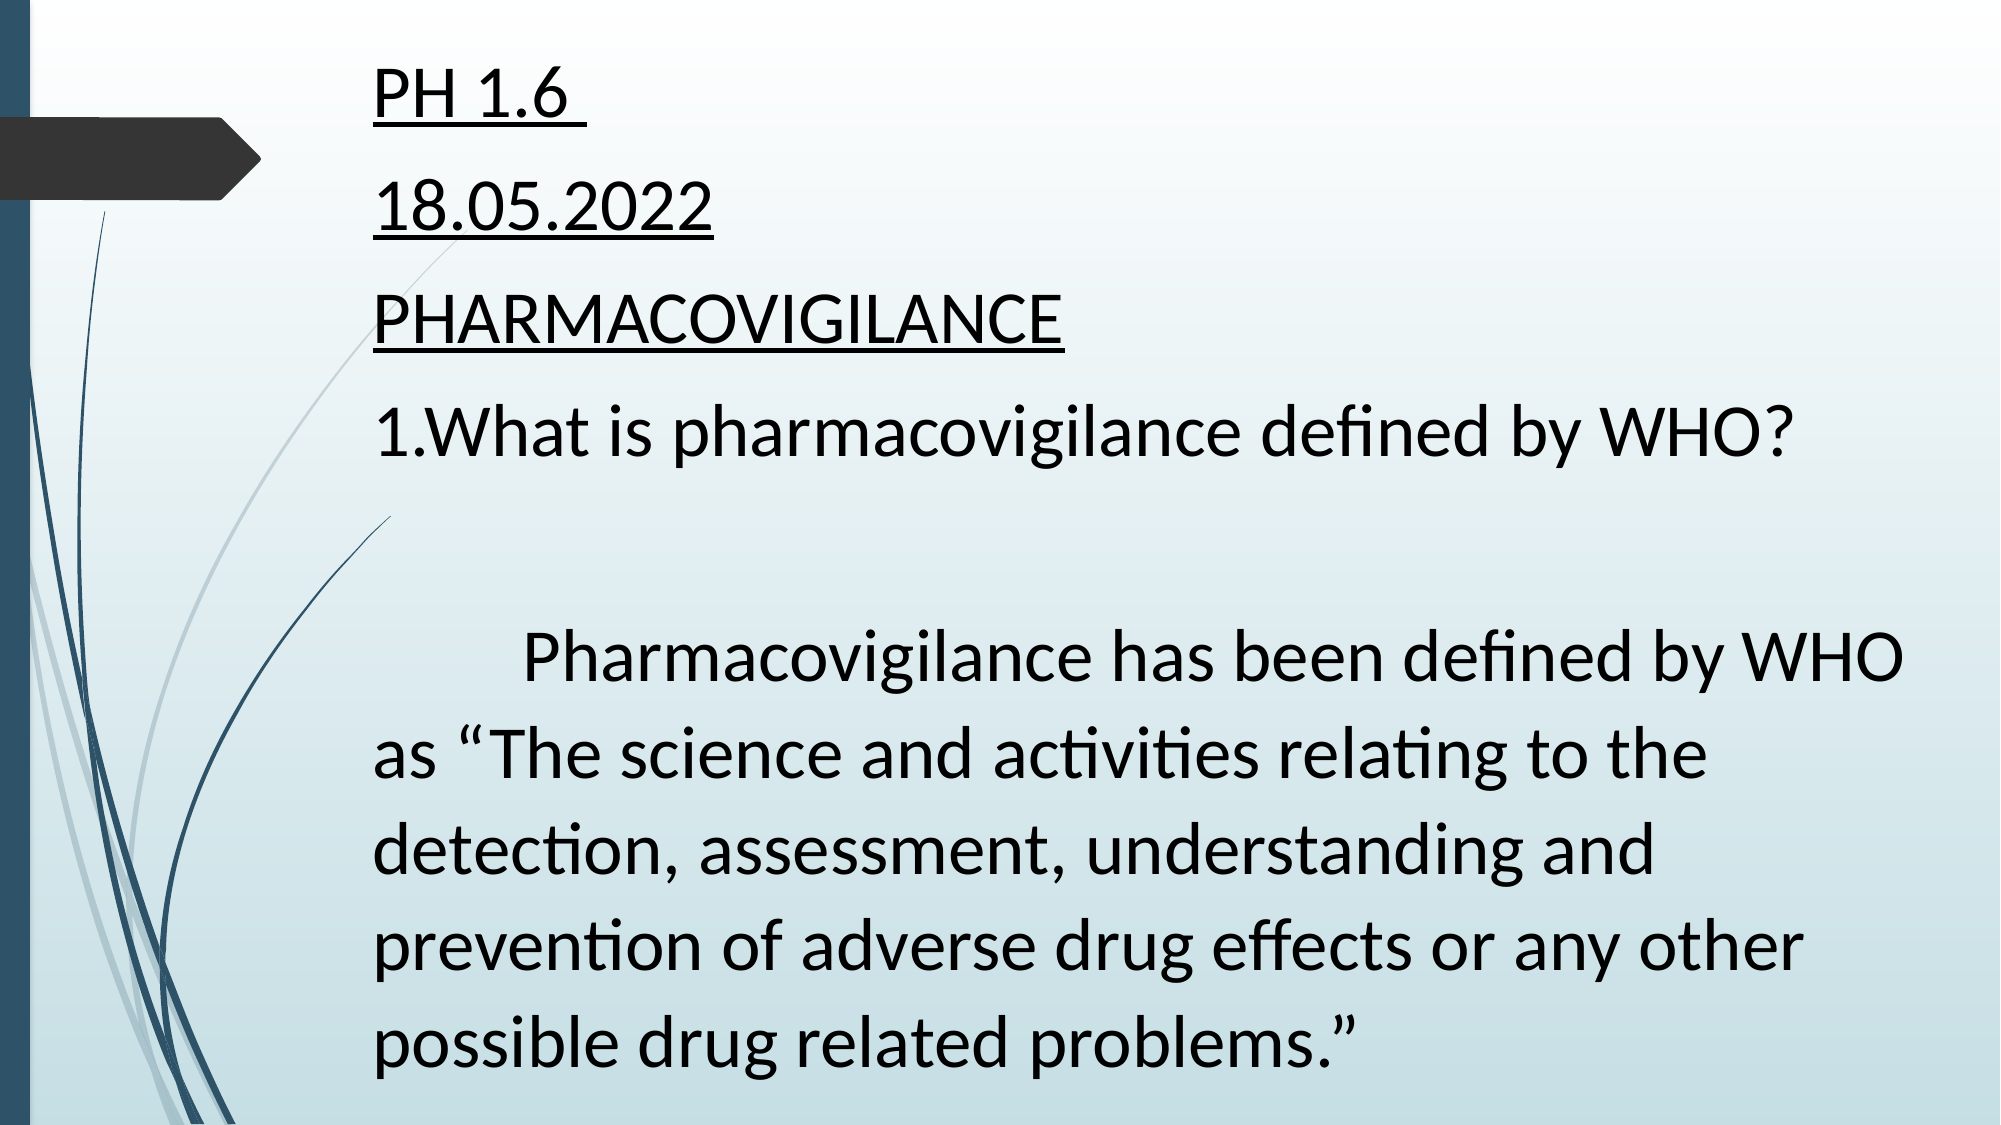

PH 1.6
18.05.2022
PHARMACOVIGILANCE
1.What is pharmacovigilance defined by WHO?

	Pharmacovigilance has been defined by WHO as “The science and activities relating to the detection, assessment, understanding and prevention of adverse drug effects or any other possible drug related problems.”